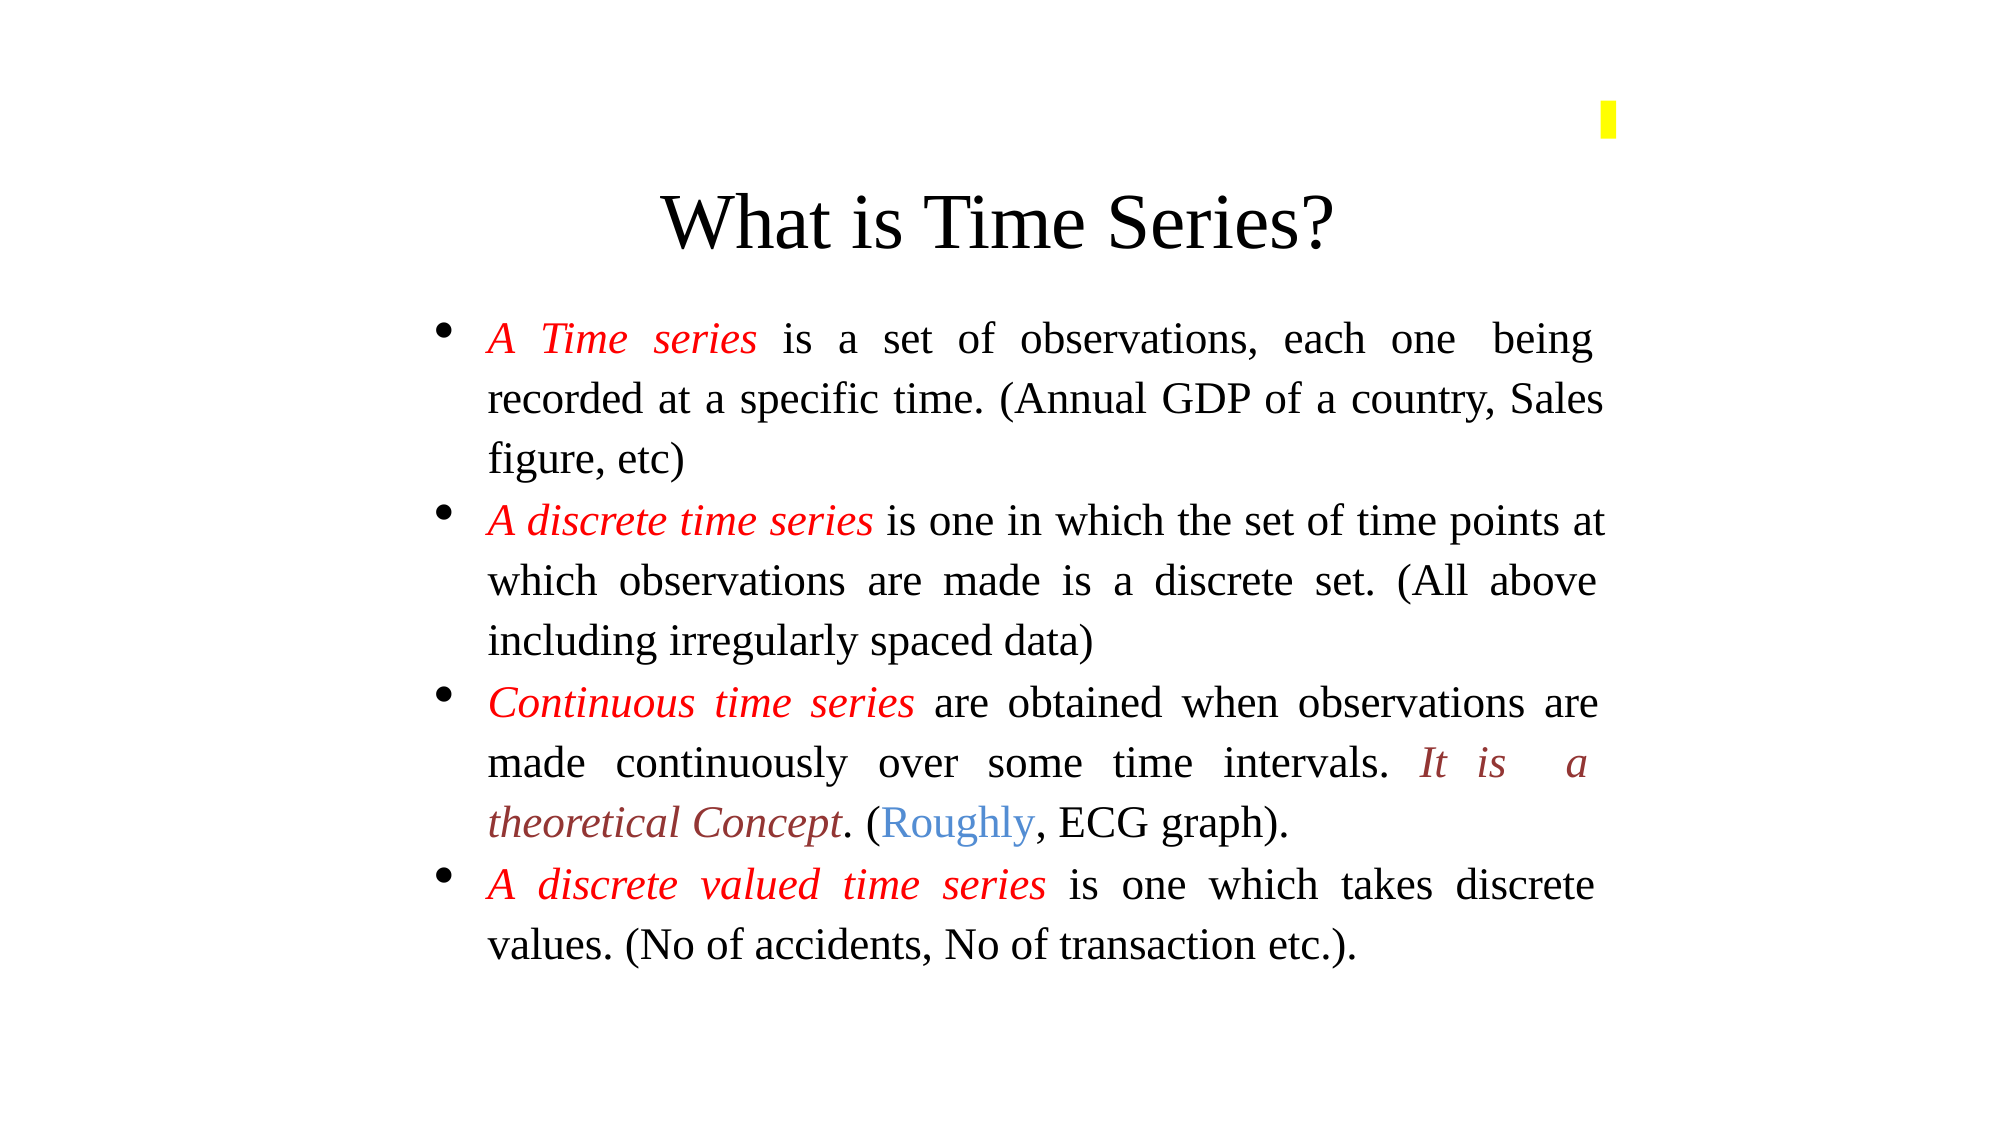

# What is Time Series?
A Time series is a set of observations, each one being  recorded at a specific time. (Annual GDP of a country, Sales  figure, etc)
A discrete time series is one in which the set of time points at  which observations are made is a discrete set. (All above  including irregularly spaced data)
Continuous time series are obtained when observations are  made continuously over some time intervals. It is  a  theoretical Concept. (Roughly, ECG graph).
A discrete valued time series is one which takes discrete  values. (No of accidents, No of transaction etc.).